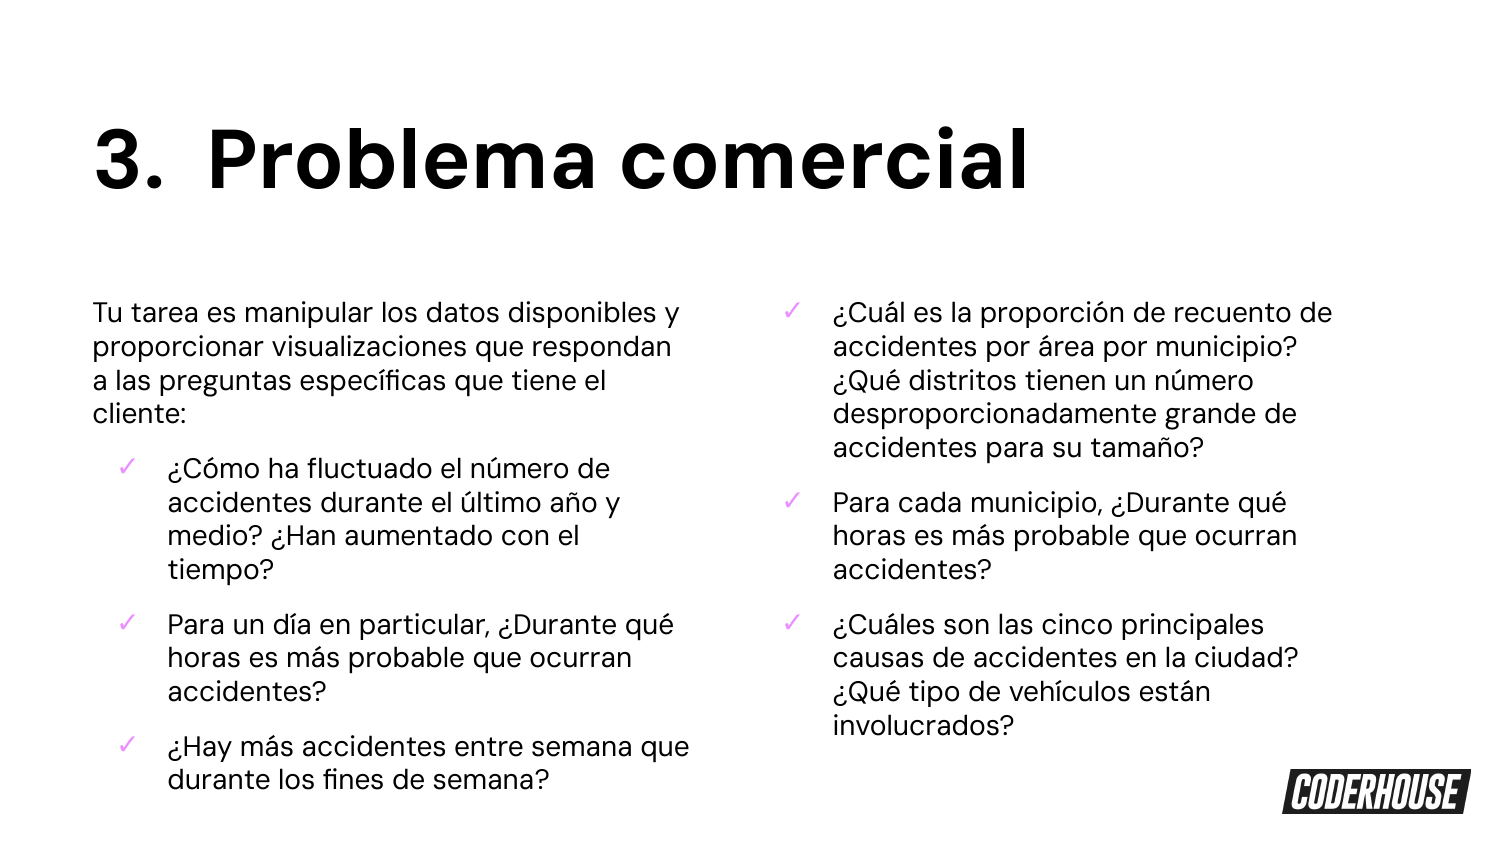

3.  Problema comercial
Tu tarea es manipular los datos disponibles y proporcionar visualizaciones que respondan a las preguntas específicas que tiene el cliente:
¿Cómo ha fluctuado el número de accidentes durante el último año y medio? ¿Han aumentado con el tiempo?
Para un día en particular, ¿Durante qué horas es más probable que ocurran accidentes?
¿Hay más accidentes entre semana que durante los fines de semana?

¿Cuál es la proporción de recuento de accidentes por área por municipio? ¿Qué distritos tienen un número desproporcionadamente grande de accidentes para su tamaño?
Para cada municipio, ¿Durante qué horas es más probable que ocurran accidentes?
¿Cuáles son las cinco principales causas de accidentes en la ciudad? ¿Qué tipo de vehículos están involucrados?